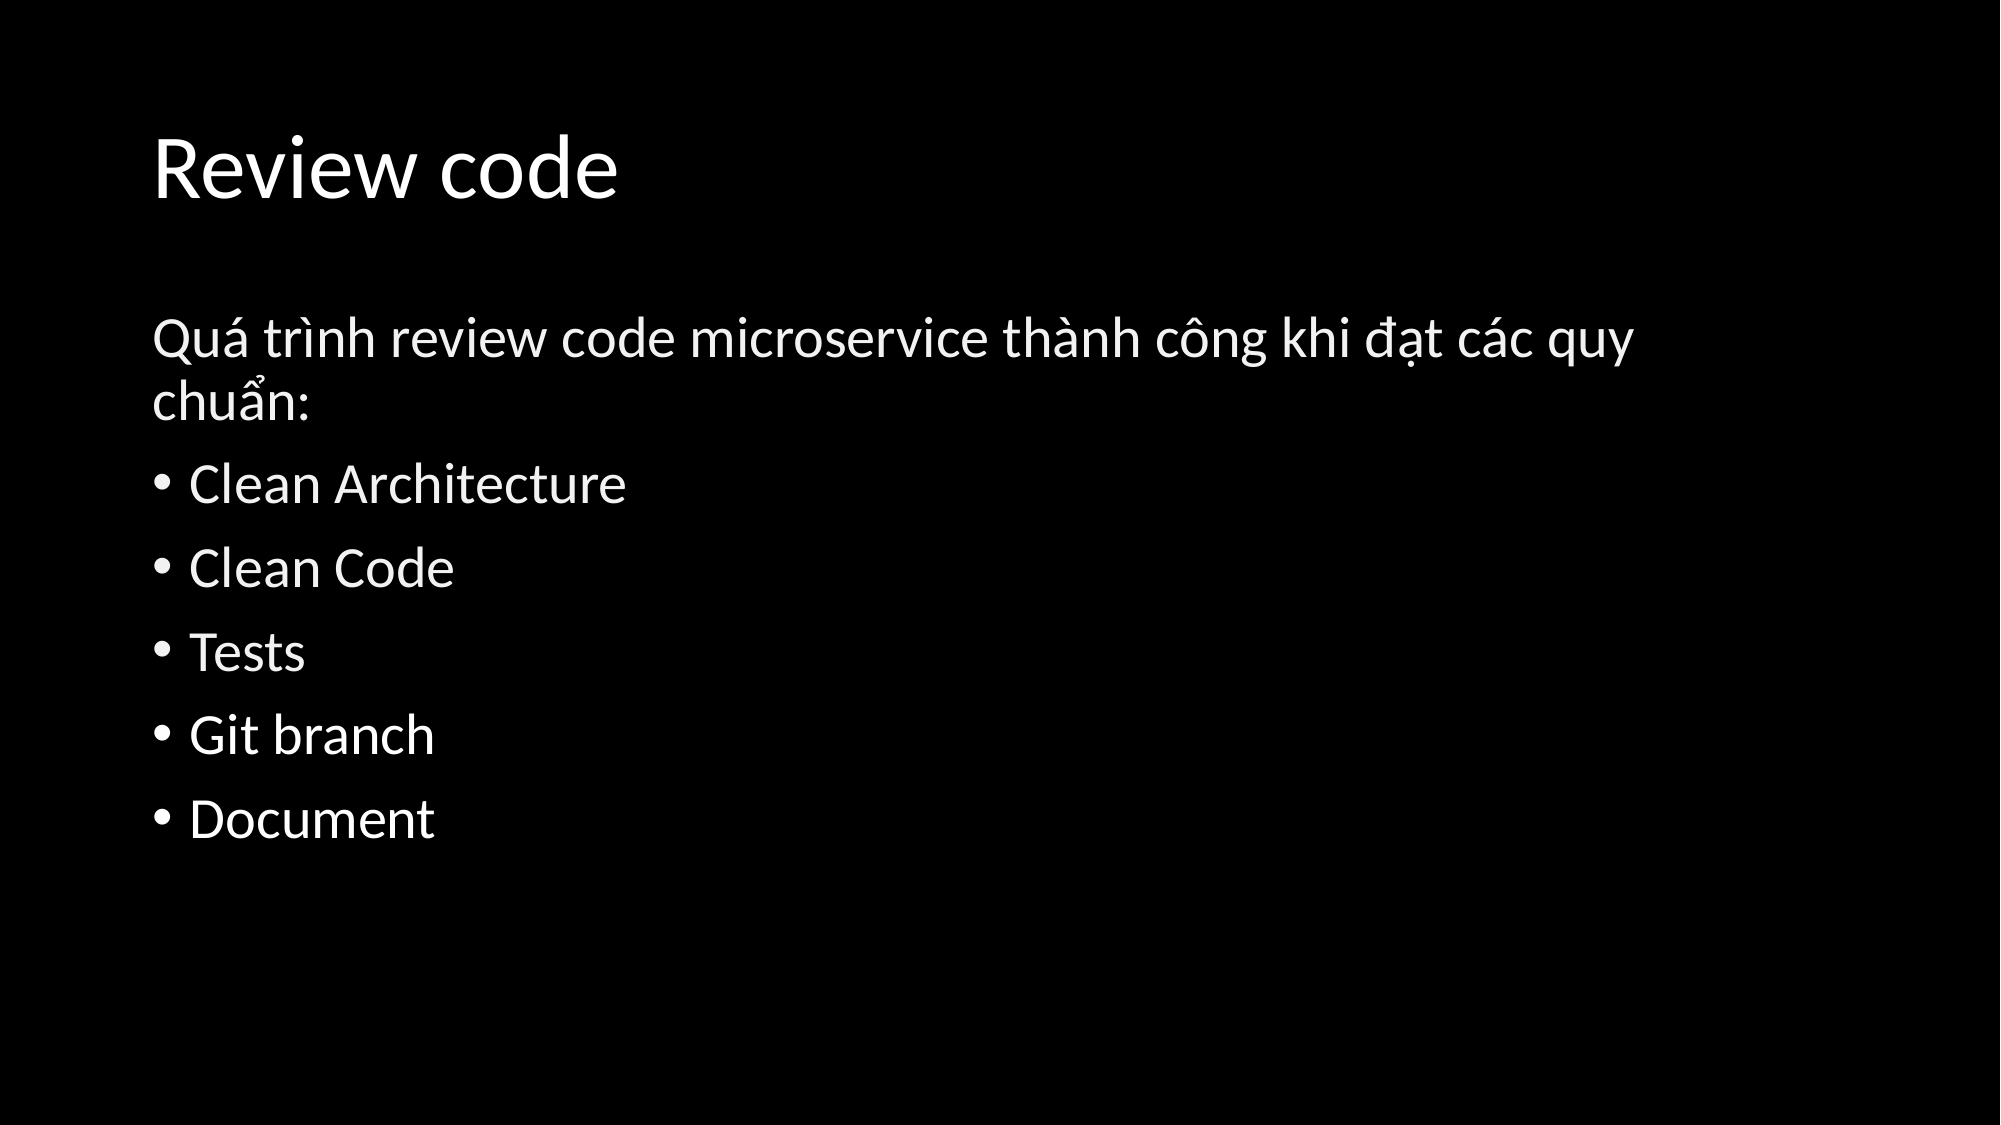

# Review code
Quá trình review code microservice thành công khi đạt các quy chuẩn:
Clean Architecture
Clean Code
Tests
Git branch
Document